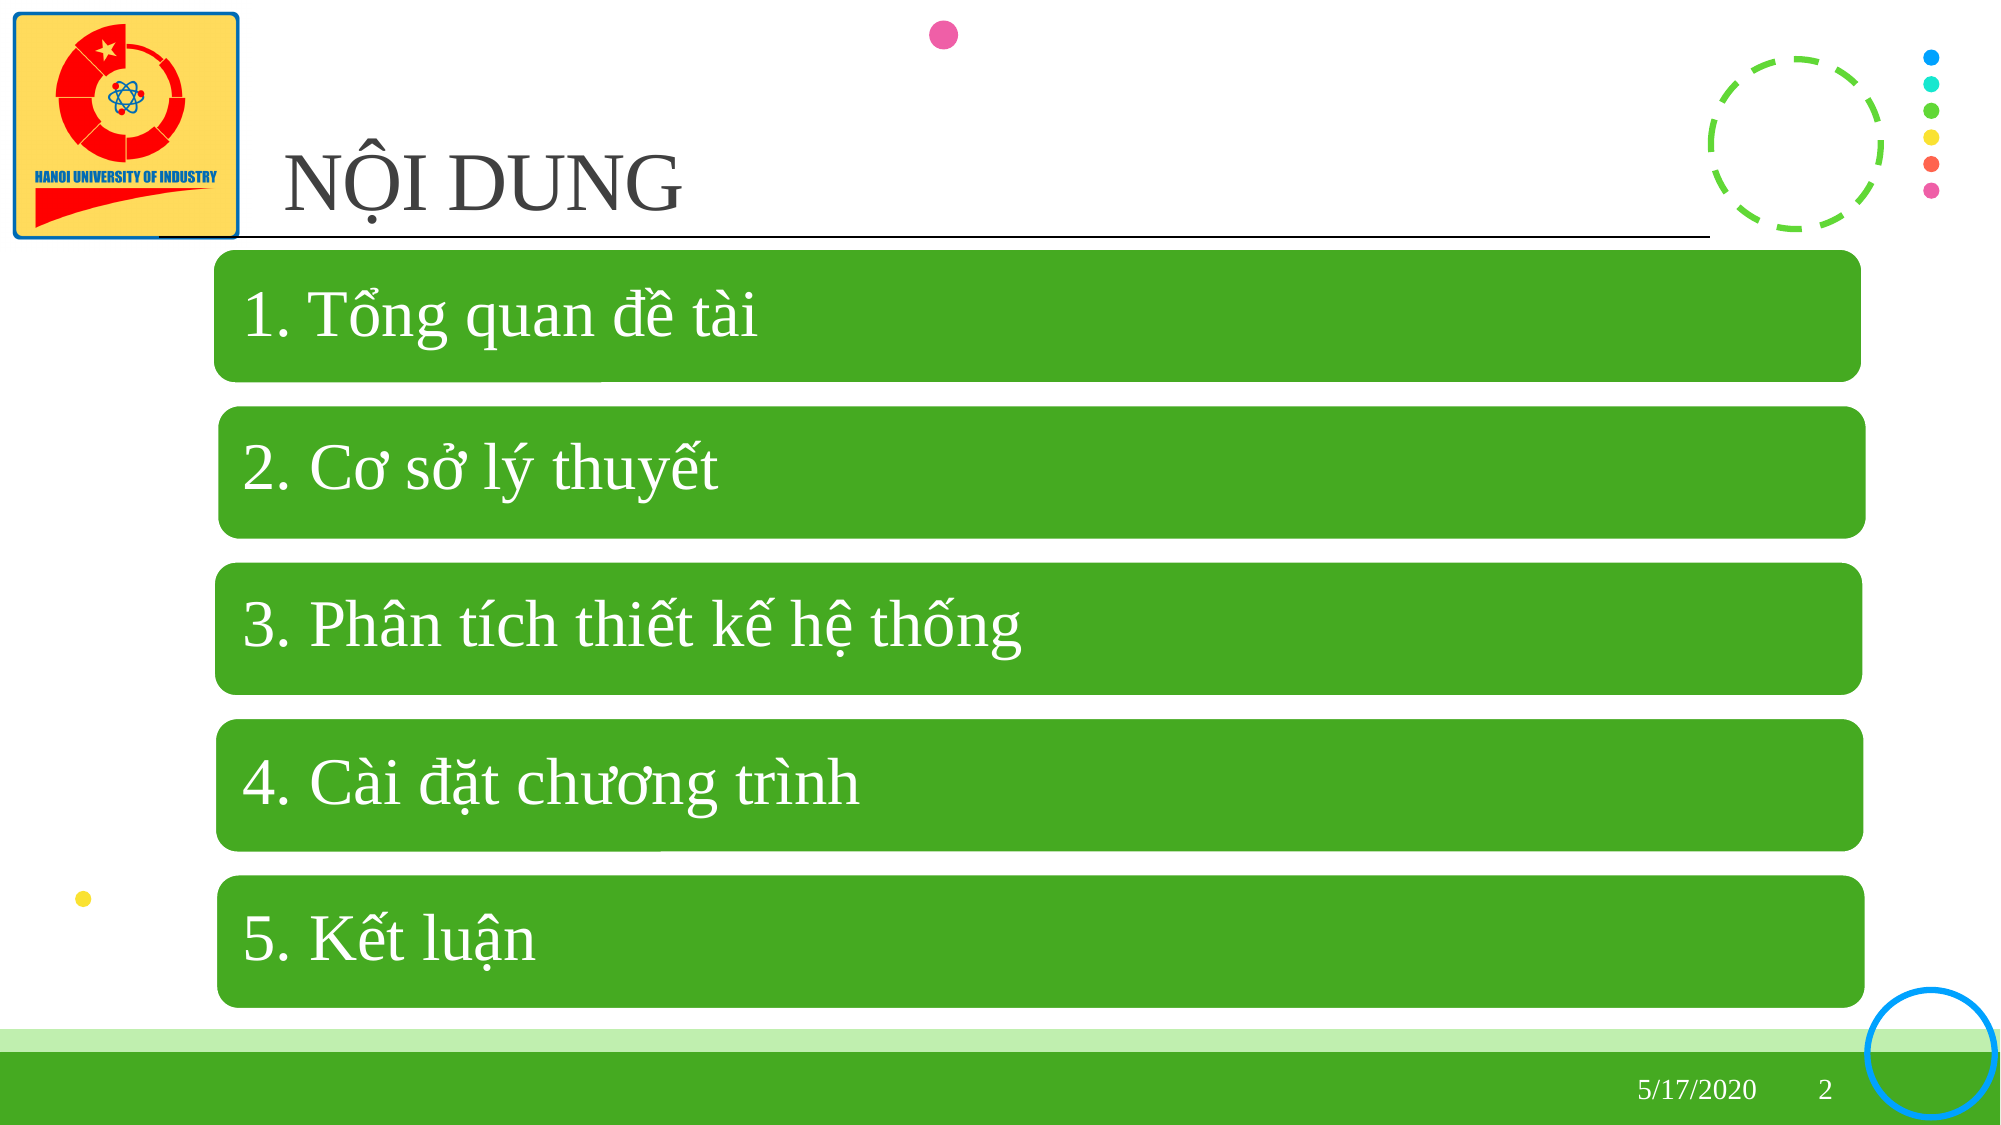

# Nội dung

1. Tổng quan đề tài

3. Phân tích thiết kế hệ thống

4. Cài đặt chương trình

5. Kết luận

2. Cơ sở lý thuyết
5/17/2020
2